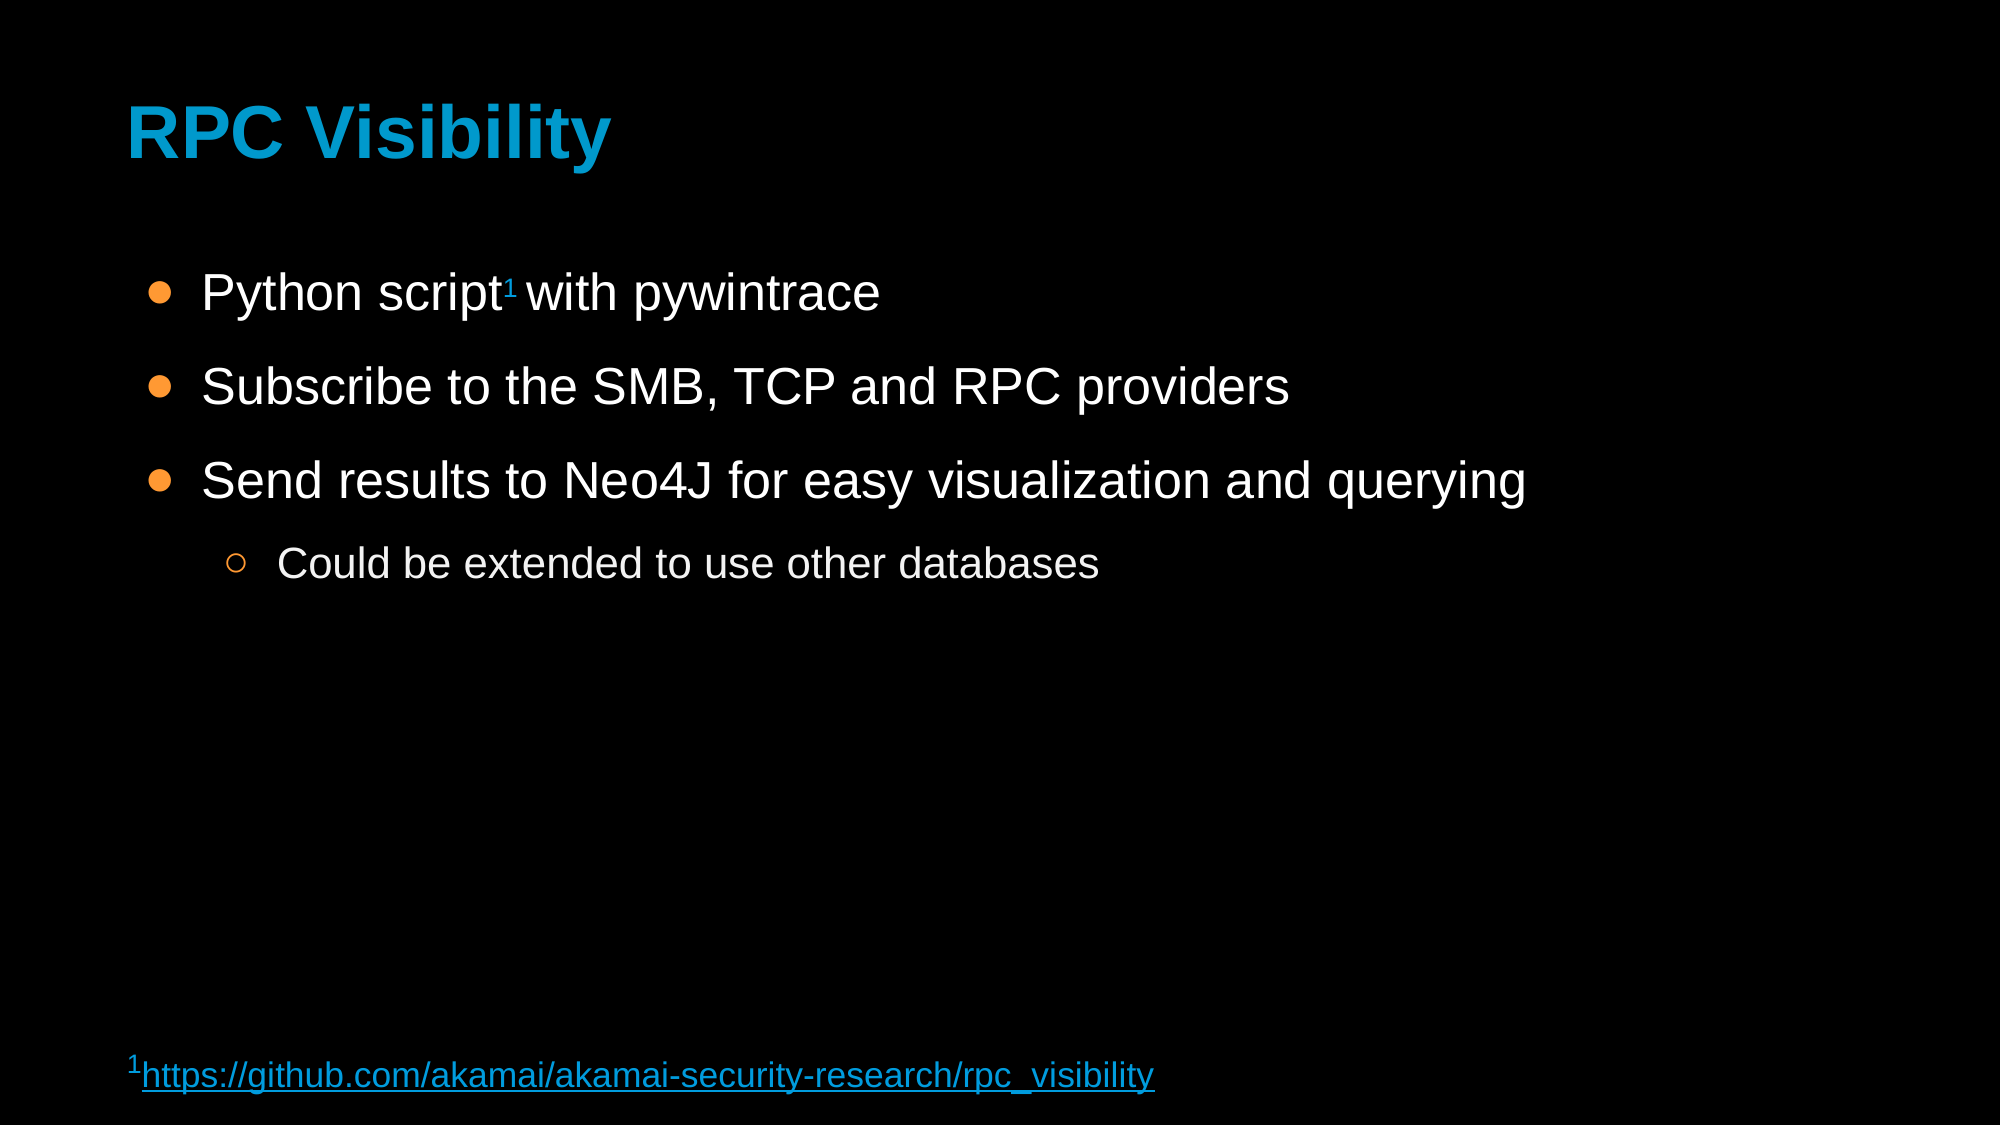

# RPC Visibility
Python script1 with pywintrace
Subscribe to the SMB, TCP and RPC providers
Send results to Neo4J for easy visualization and querying
Could be extended to use other databases

1https://github.com/akamai/akamai-security-research/rpc_visibility